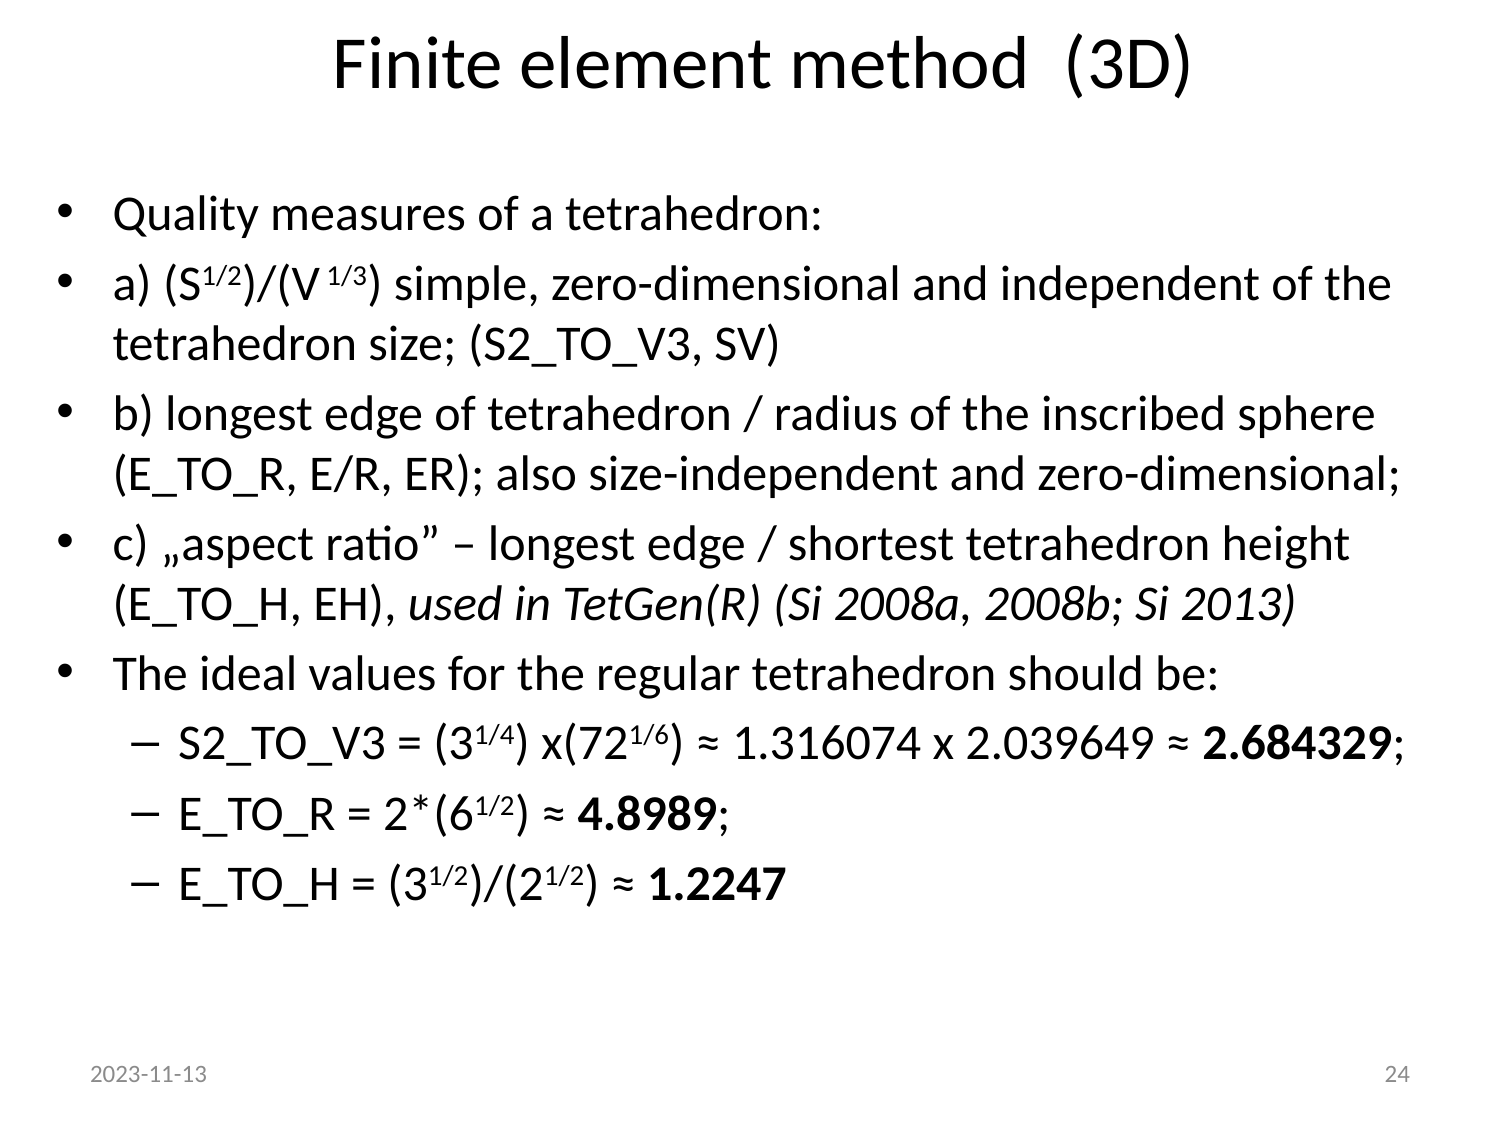

Finite element method  (3D)
Quality measures of a tetrahedron:
a) (S1/2)/(V 1/3) simple, zero-dimensional and independent of the tetrahedron size; (S2_TO_V3, SV)
b) longest edge of tetrahedron / radius of the inscribed sphere (E_TO_R, E/R, ER); also size-independent and zero-dimensional;
c) „aspect ratio” – longest edge / shortest tetrahedron height (E_TO_H, EH), used in TetGen(R) (Si 2008a, 2008b; Si 2013)
The ideal values for the regular tetrahedron should be:
S2_TO_V3 = (31/4) x(721/6) ≈ 1.316074 x 2.039649 ≈ 2.684329;
E_TO_R = 2*(61/2) ≈ 4.8989;
E_TO_H = (31/2)/(21/2) ≈ 1.2247
2023-11-13
24